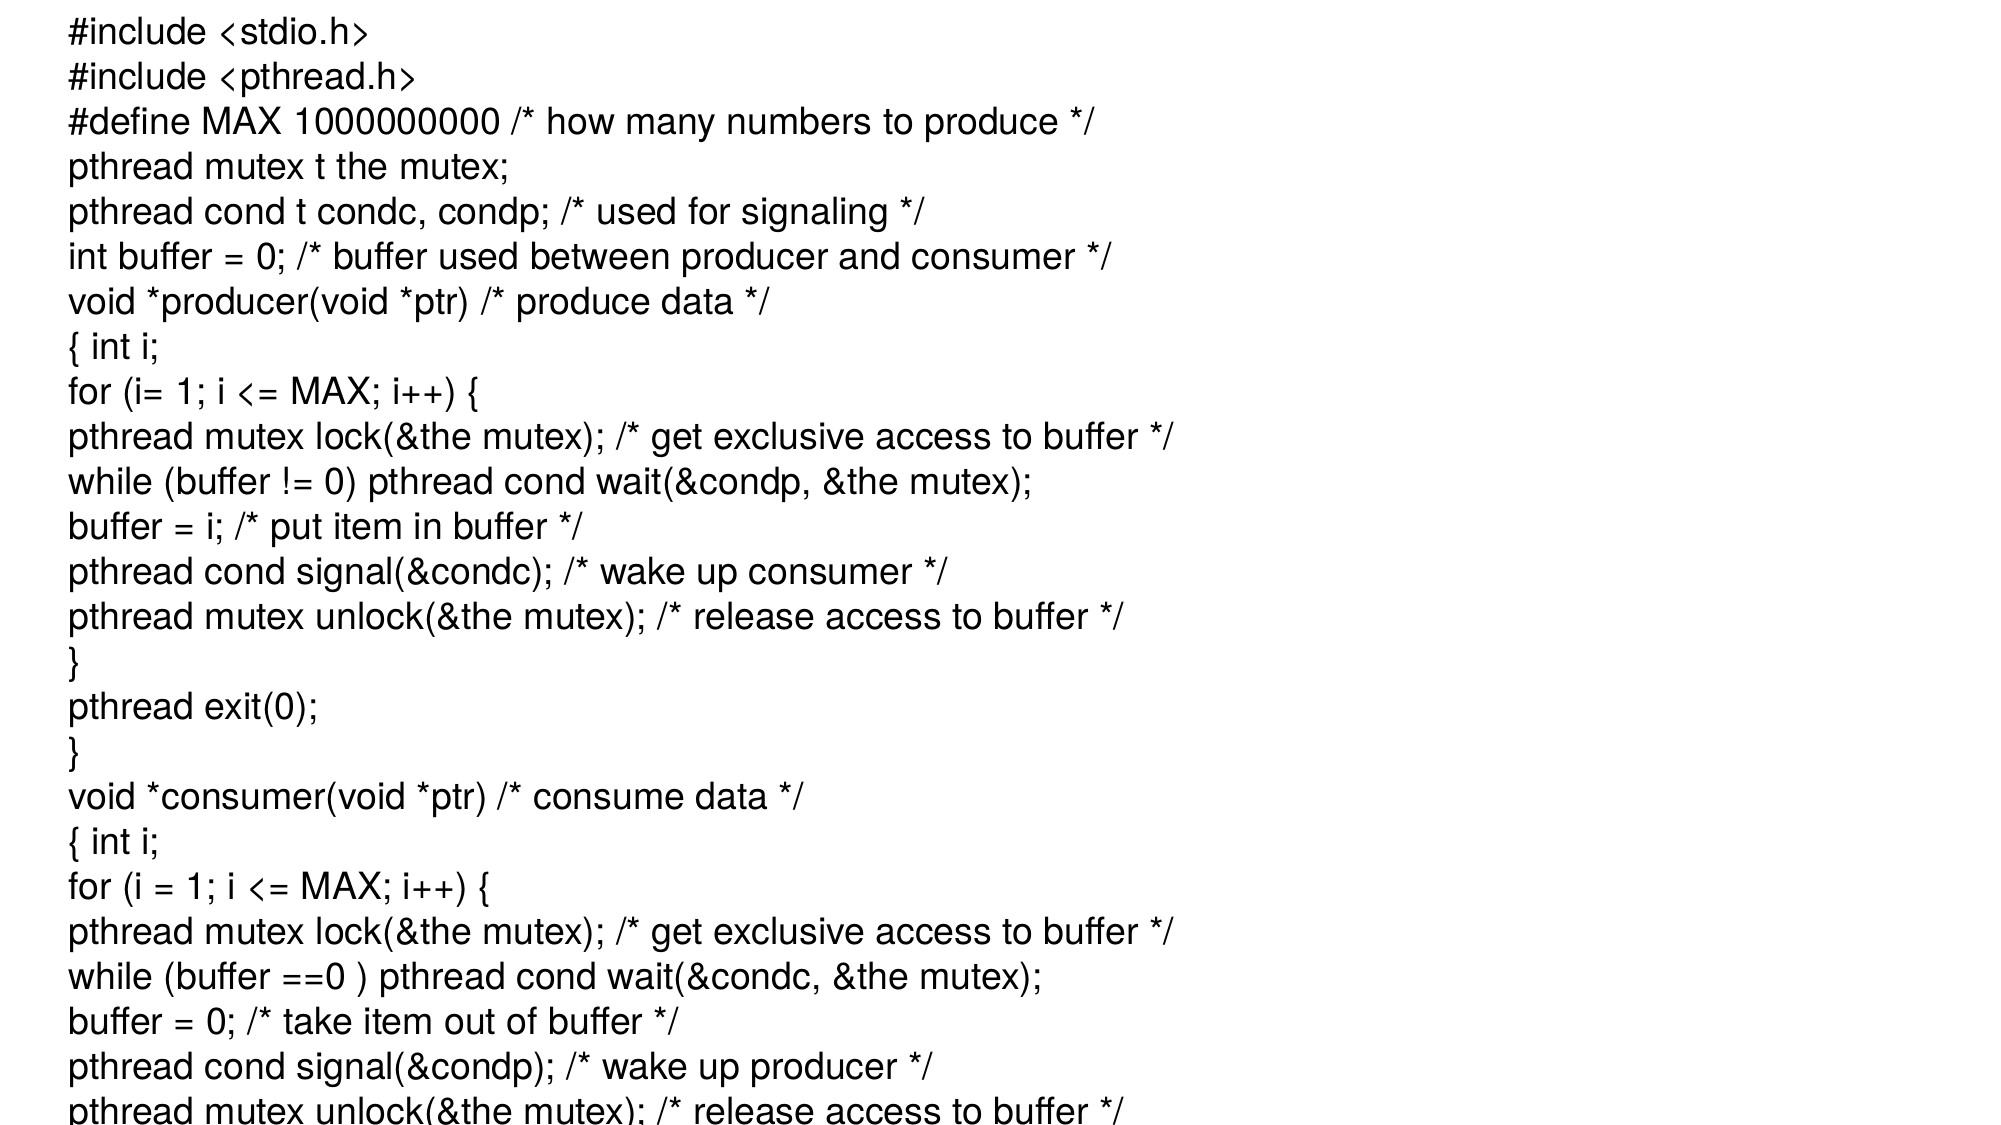

#include <stdio.h>
#include <pthread.h>
#define MAX 1000000000 /* how many numbers to produce */
pthread mutex t the mutex;
pthread cond t condc, condp; /* used for signaling */
int buffer = 0; /* buffer used between producer and consumer */
void *producer(void *ptr) /* produce data */
{ int i;
for (i= 1; i <= MAX; i++) {
pthread mutex lock(&the mutex); /* get exclusive access to buffer */
while (buffer != 0) pthread cond wait(&condp, &the mutex);
buffer = i; /* put item in buffer */
pthread cond signal(&condc); /* wake up consumer */
pthread mutex unlock(&the mutex); /* release access to buffer */
}
pthread exit(0);
}
void *consumer(void *ptr) /* consume data */
{ int i;
for (i = 1; i <= MAX; i++) {
pthread mutex lock(&the mutex); /* get exclusive access to buffer */
while (buffer ==0 ) pthread cond wait(&condc, &the mutex);
buffer = 0; /* take item out of buffer */
pthread cond signal(&condp); /* wake up producer */
pthread mutex unlock(&the mutex); /* release access to buffer */
}
pthread exit(0);
}